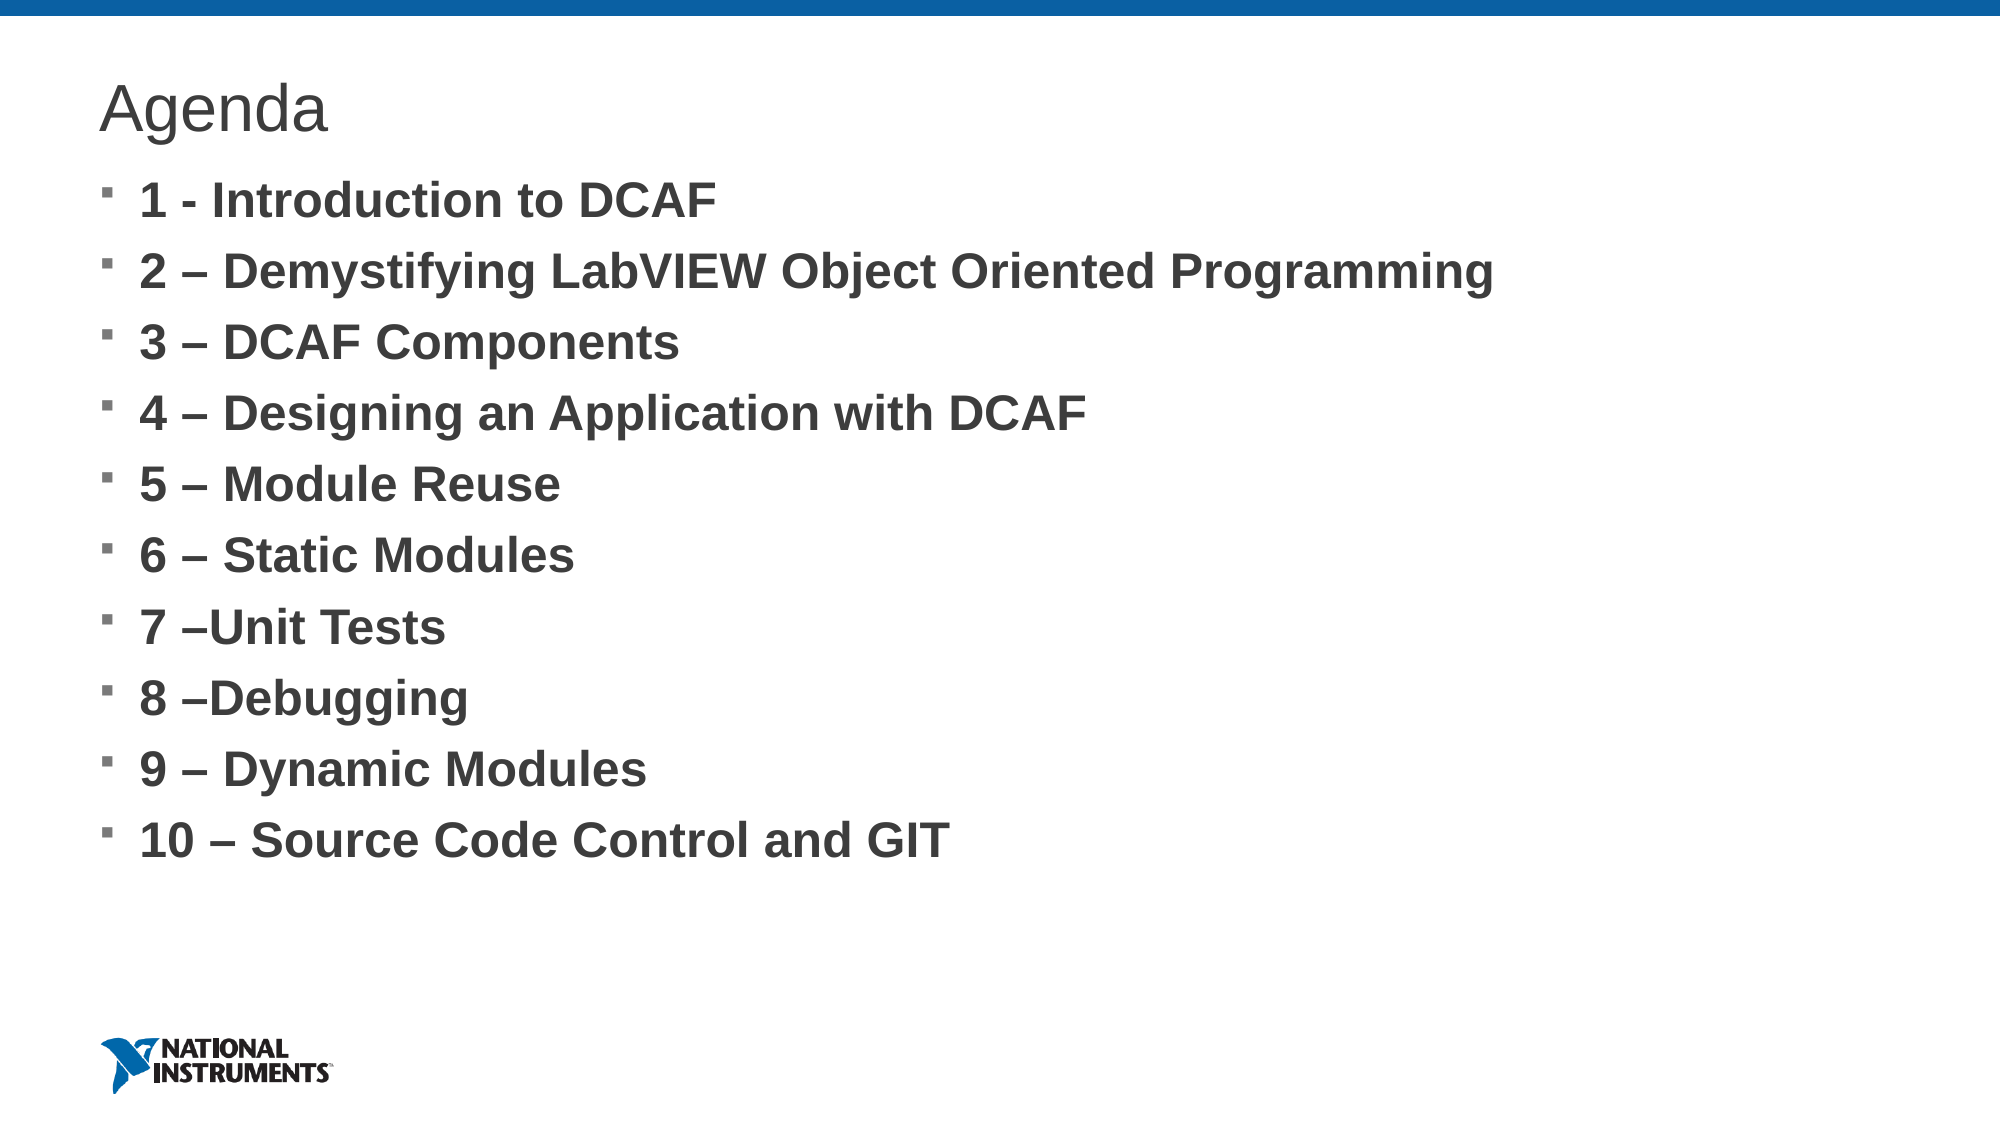

# Agenda
1 - Introduction to DCAF
2 – Demystifying LabVIEW Object Oriented Programming
3 – DCAF Components
4 – Designing an Application with DCAF
5 – Module Reuse
6 – Static Modules
7 –Unit Tests
8 –Debugging
9 – Dynamic Modules
10 – Source Code Control and GIT